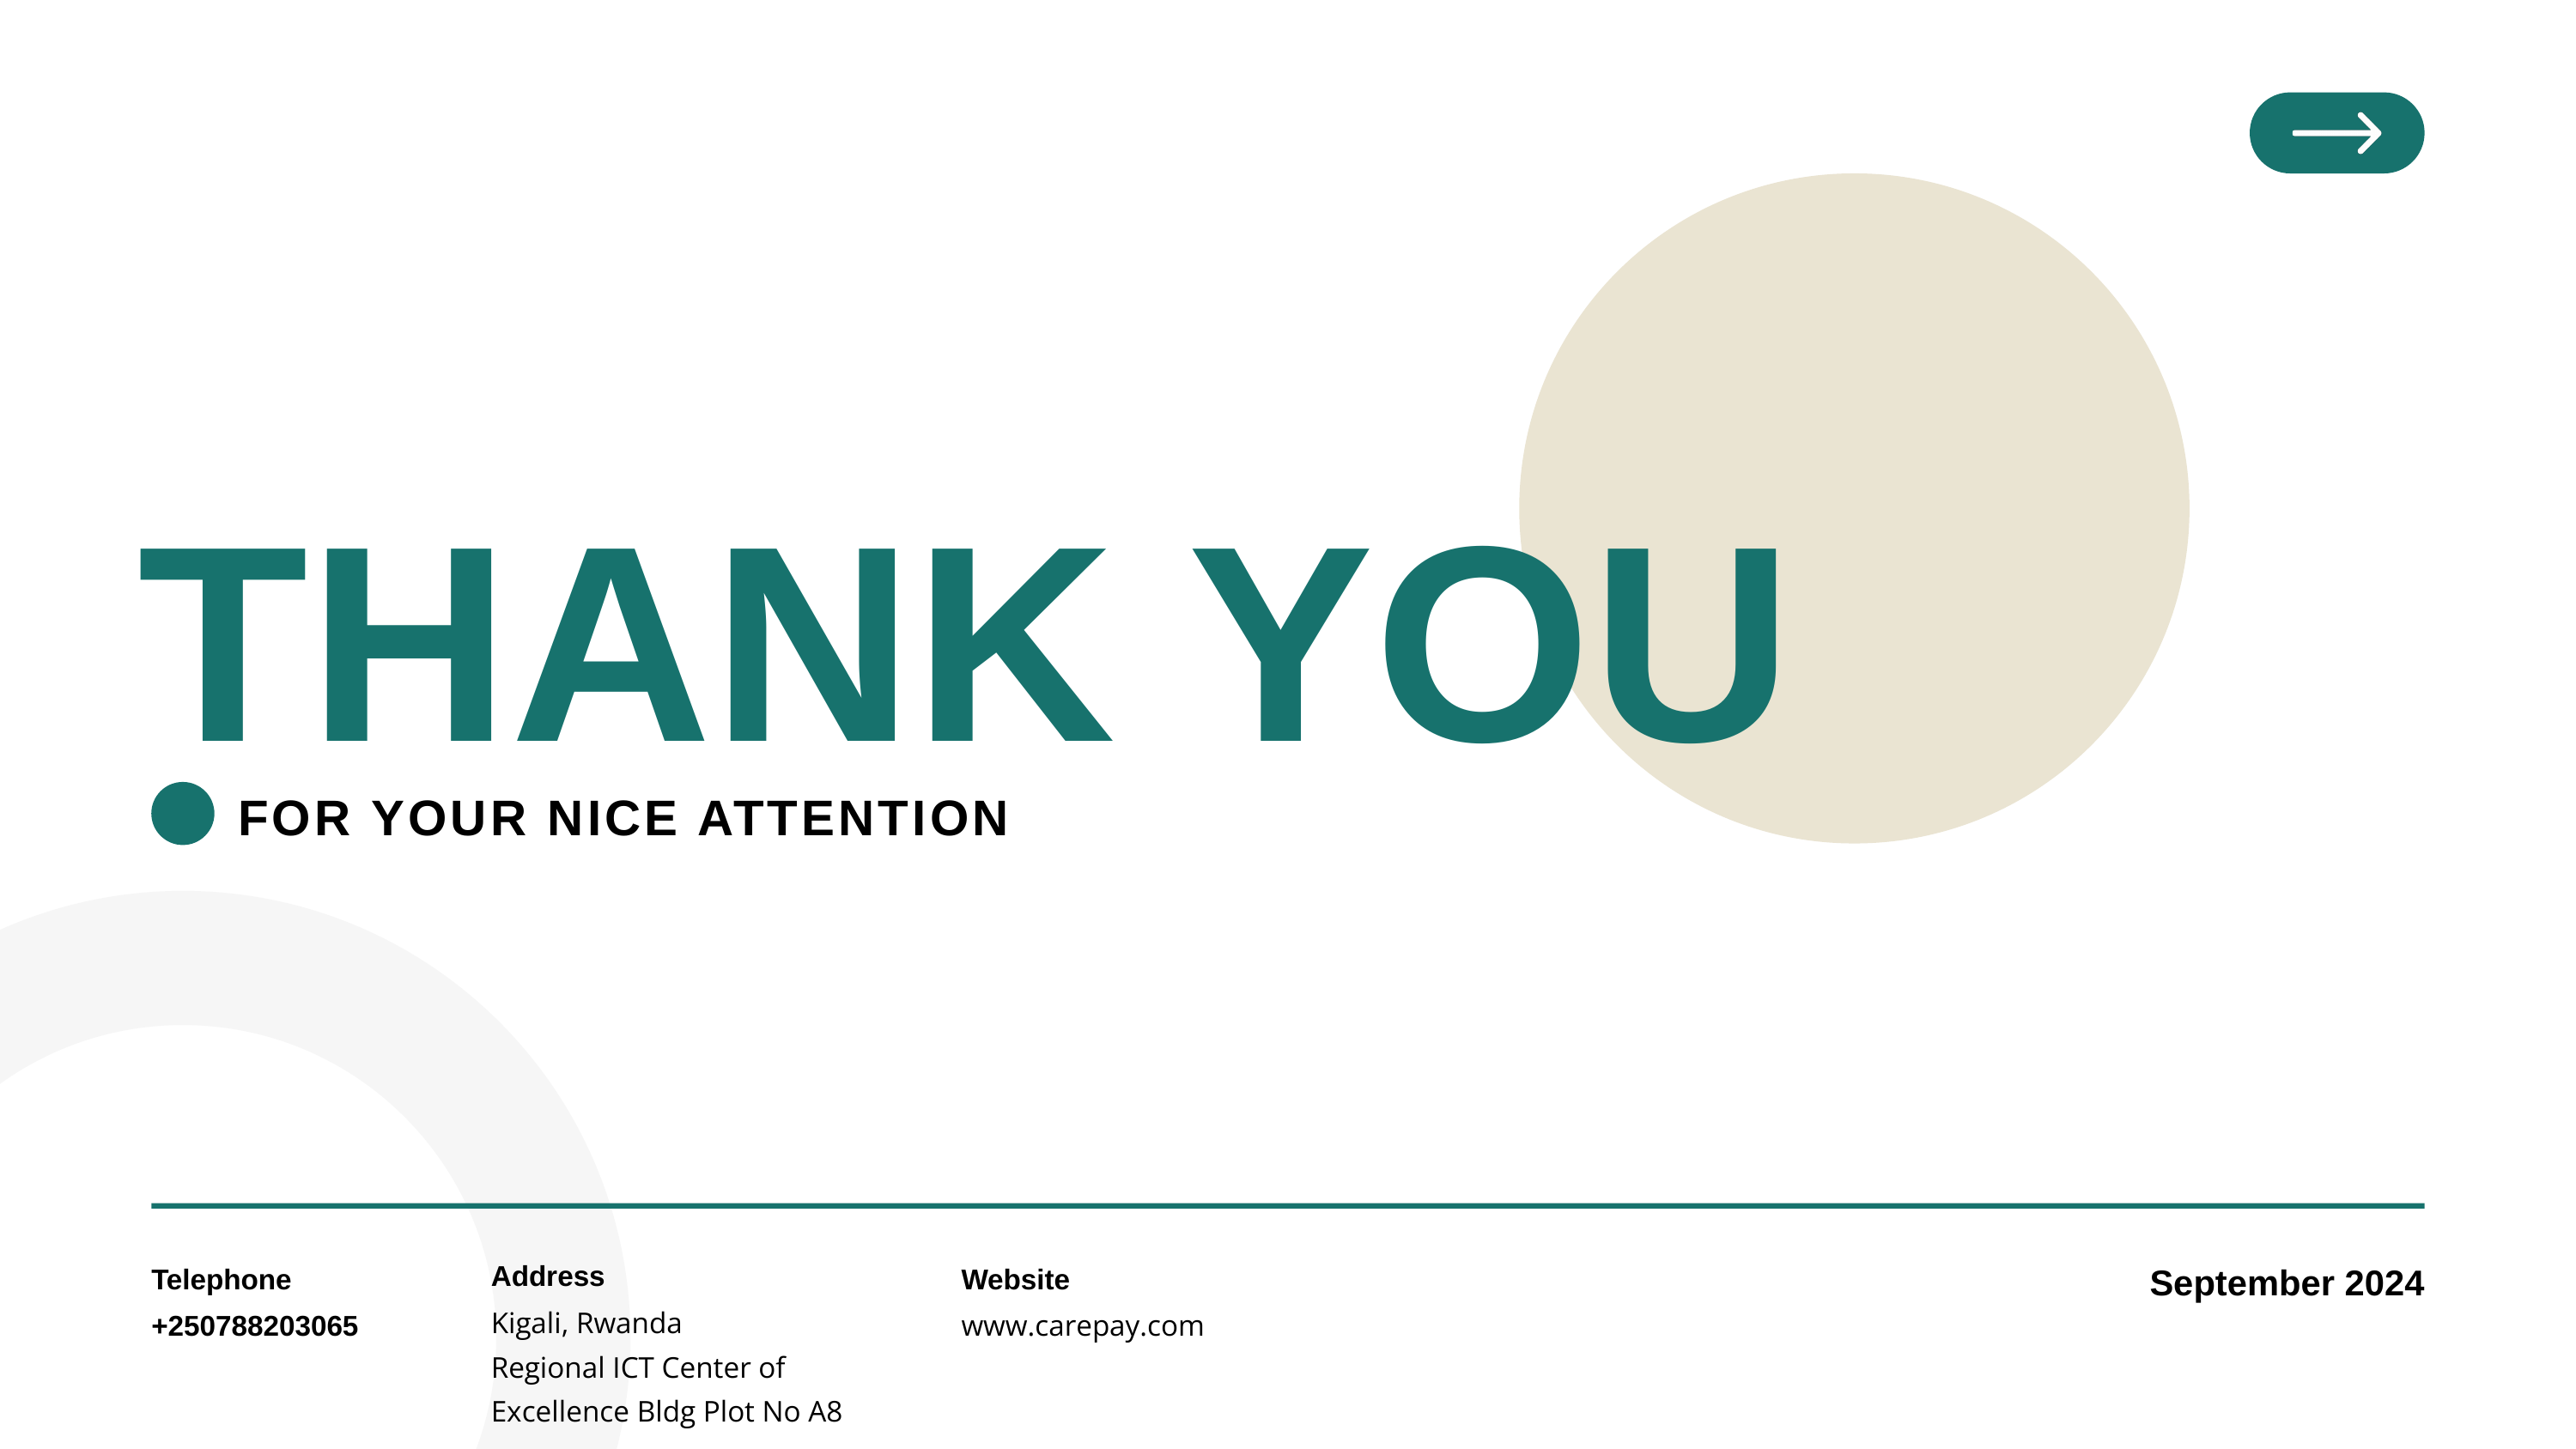

THANK YOU
FOR YOUR NICE ATTENTION

Address
September 2024
Telephone
Website
Kigali, Rwanda
Regional ICT Center of Excellence Bldg Plot No A8
+250788203065
www.carepay.com